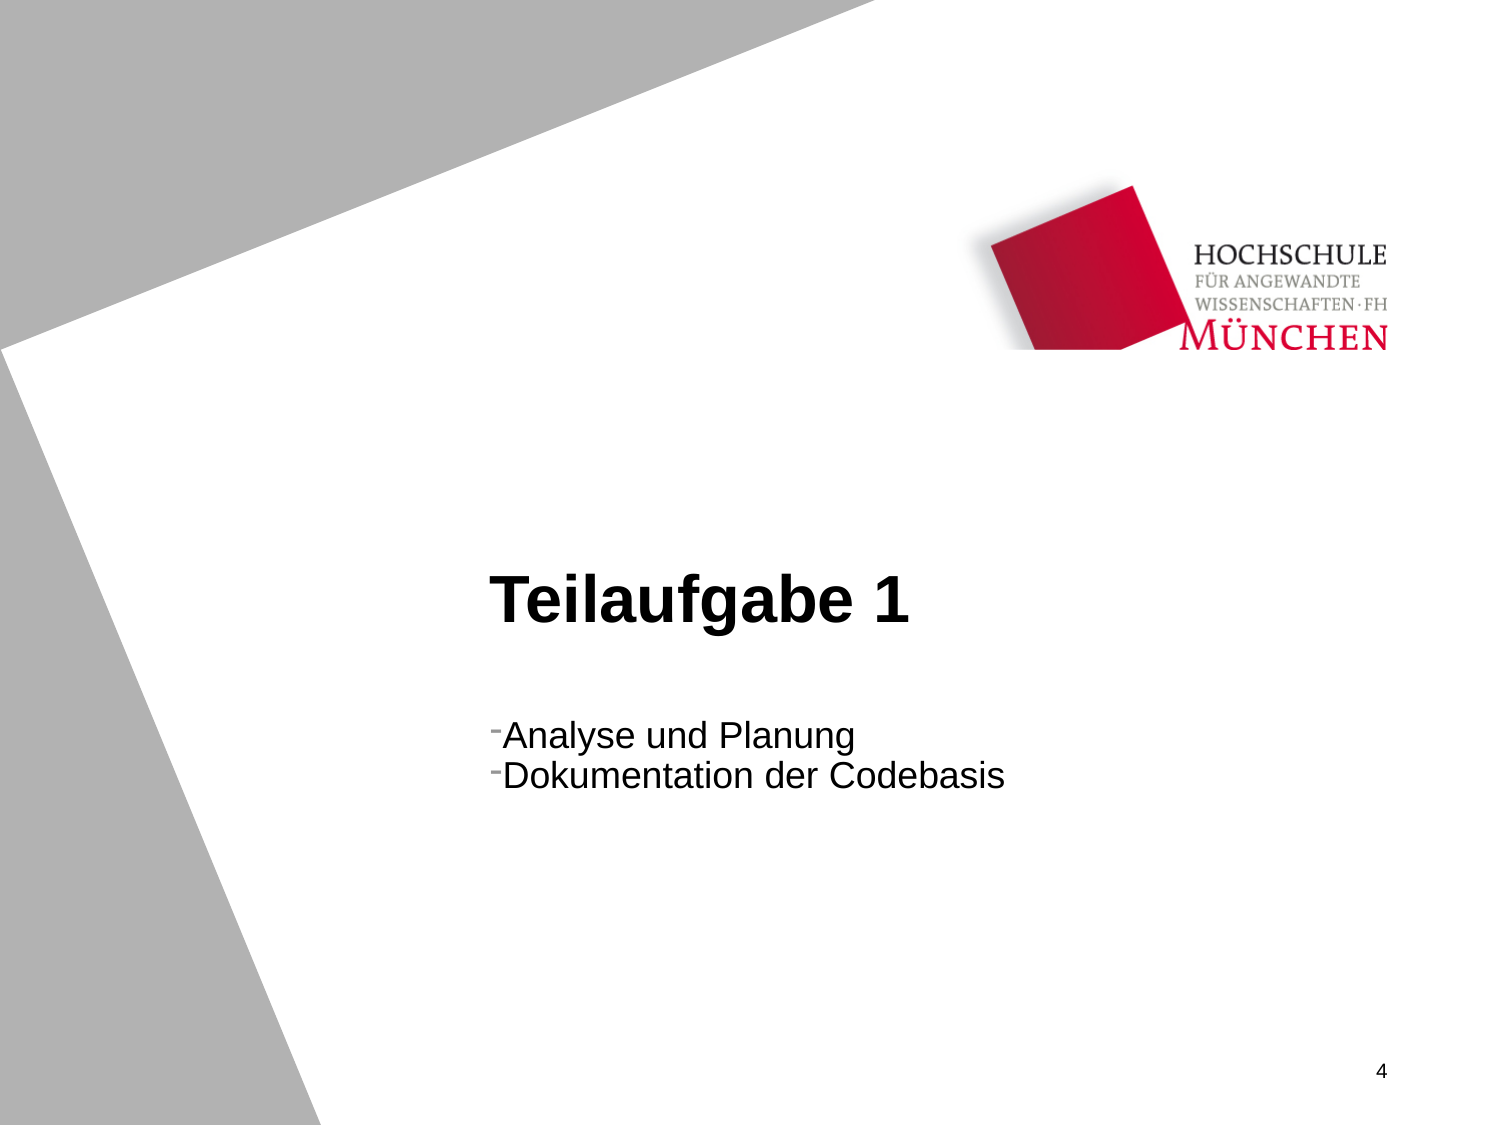

# Teilaufgabe 1
Analyse und Planung
Dokumentation der Codebasis
4